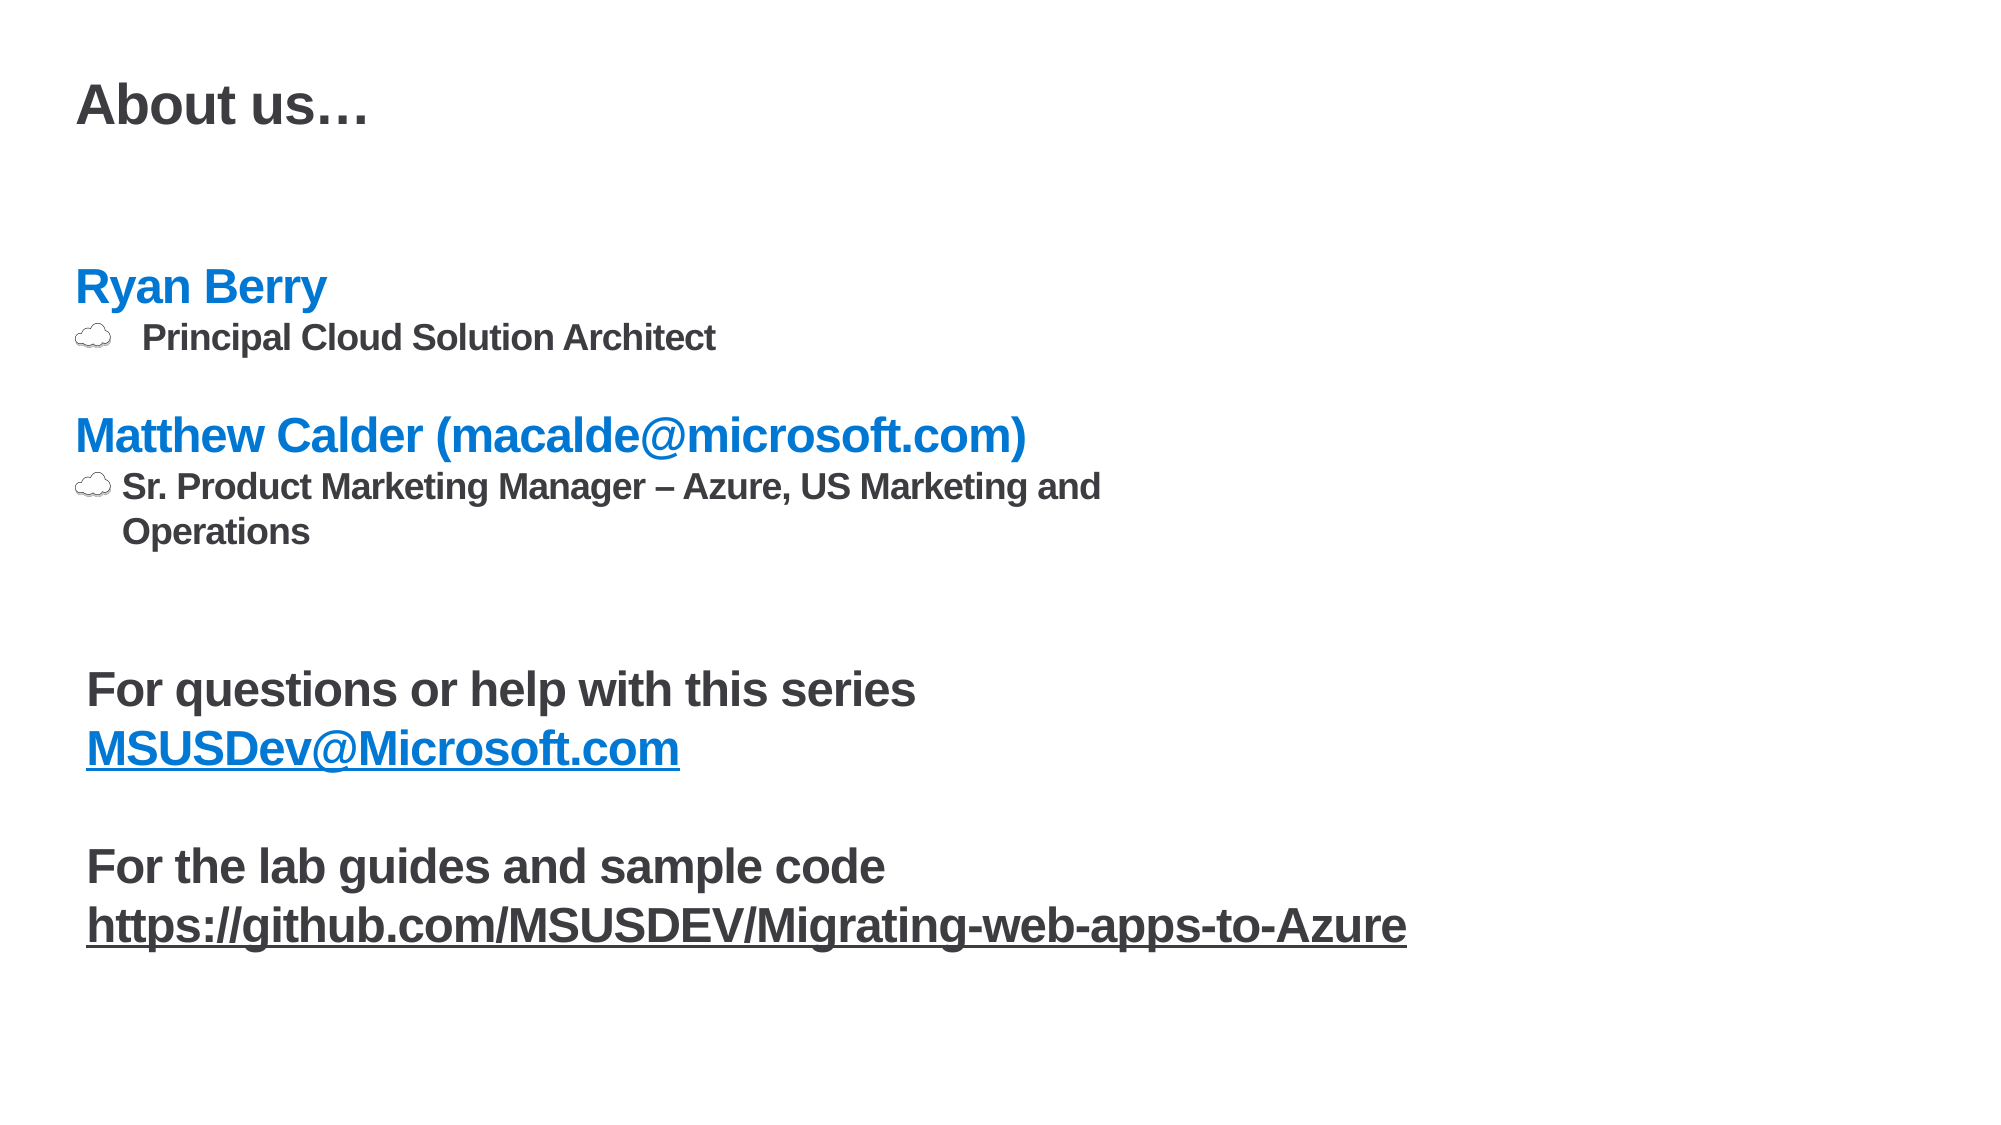

# About us…
Ryan Berry
  Principal Cloud Solution Architect

Matthew Calder (macalde@microsoft.com)
Sr. Product Marketing Manager – Azure, US Marketing and Operations

For questions or help with this series
MSUSDev@Microsoft.com

For the lab guides and sample code
https://github.com/MSUSDEV/Migrating-web-apps-to-Azure